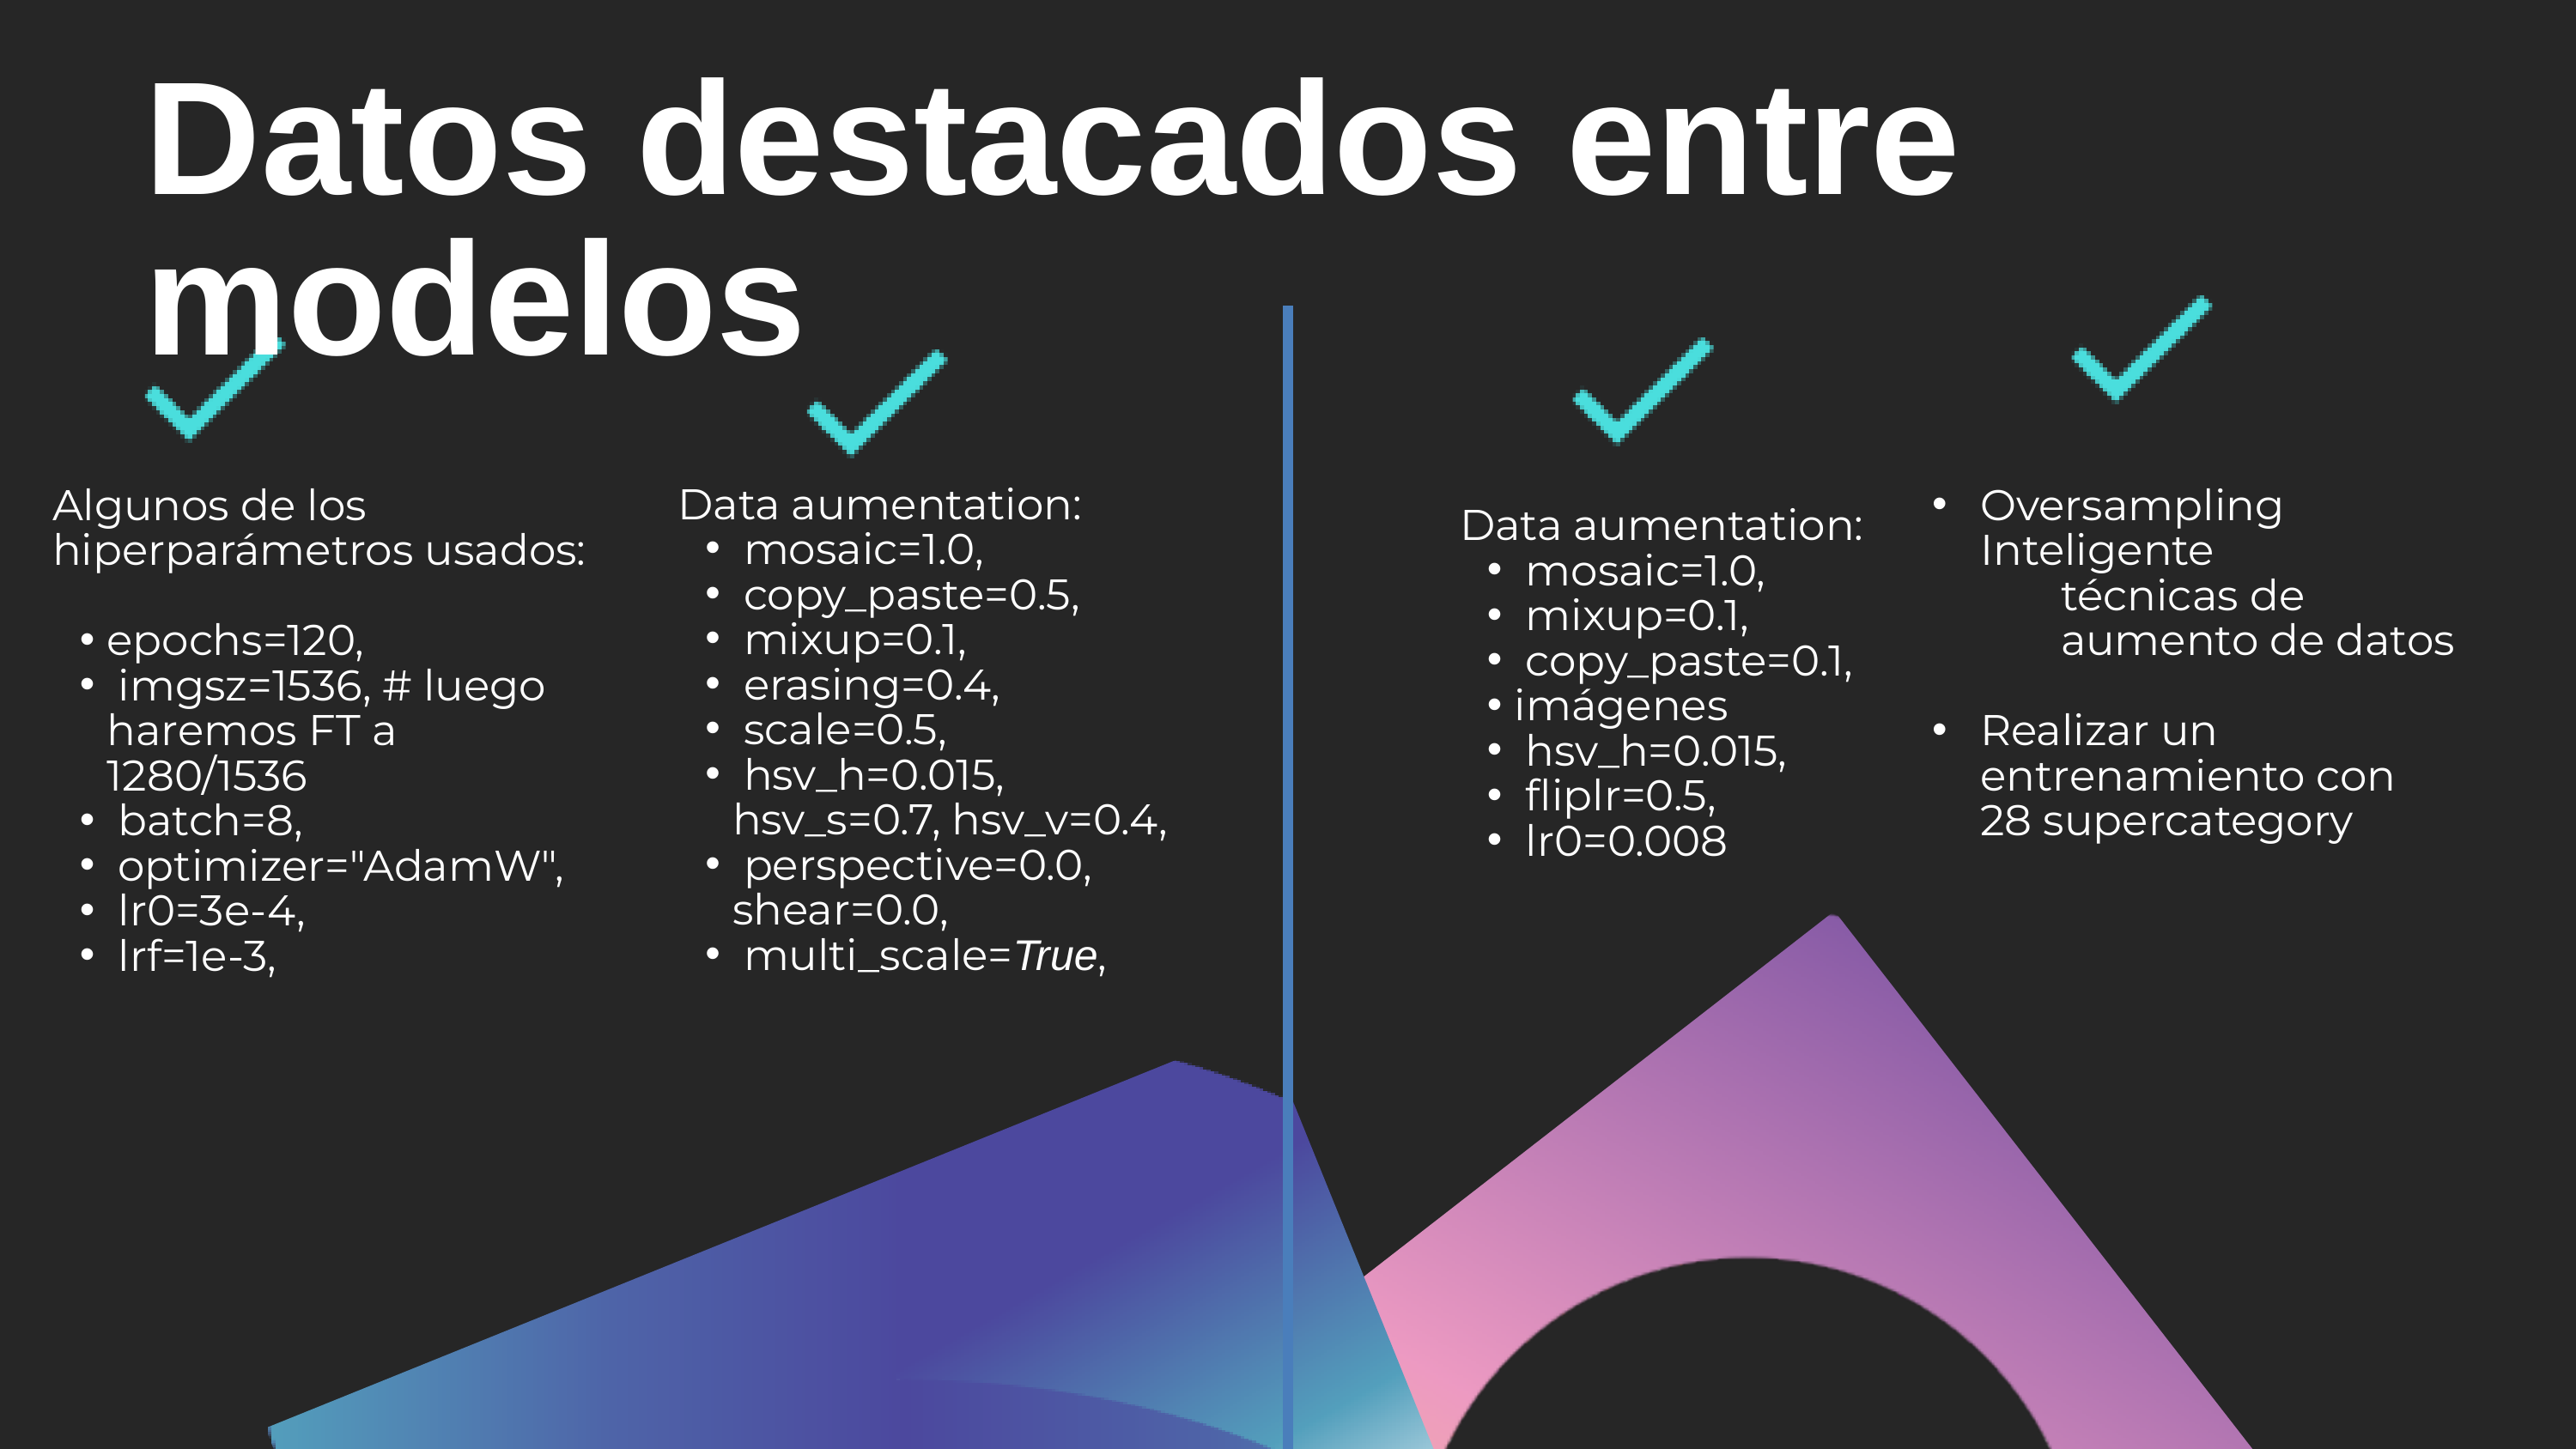

Datos destacados entre modelos

Data aumentation:
 mosaic=1.0,
 copy_paste=0.5,
 mixup=0.1,
 erasing=0.4,
 scale=0.5,
 hsv_h=0.015, hsv_s=0.7, hsv_v=0.4,
 perspective=0.0, shear=0.0,
 multi_scale=True,

Algunos de los hiperparámetros usados:

epochs=120,
 imgsz=1536, # luego haremos FT a 1280/1536
 batch=8,
 optimizer="AdamW",
 lr0=3e-4,
 lrf=1e-3,

Oversampling Inteligente
técnicas de aumento de datos

Realizar un entrenamiento con 28 supercategory

Data aumentation:
 mosaic=1.0,
 mixup=0.1,
 copy_paste=0.1,
imágenes
 hsv_h=0.015,
 fliplr=0.5,
 lr0=0.008